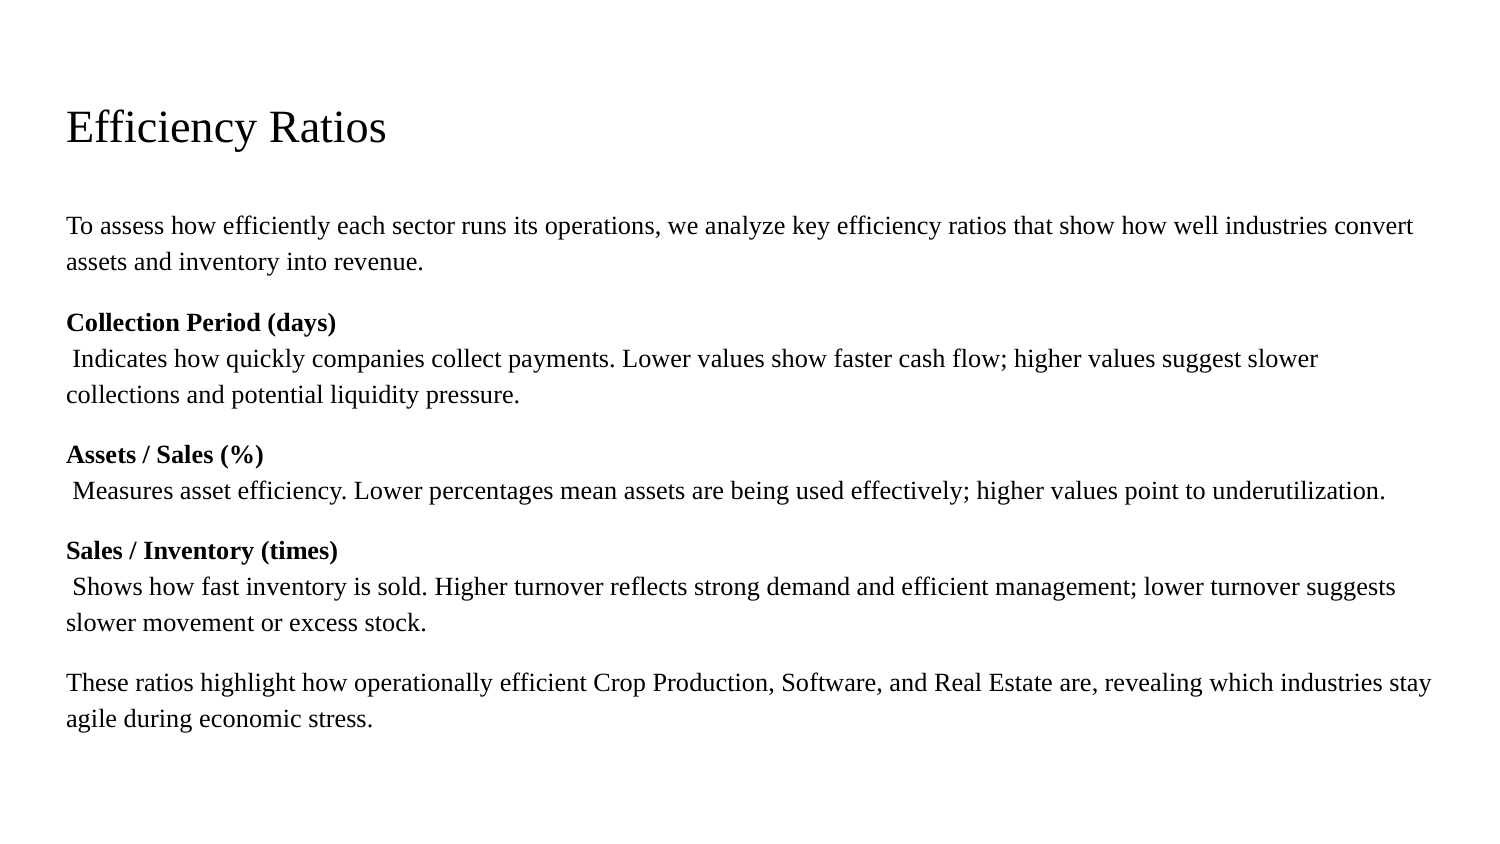

# Efficiency Ratios
To assess how efficiently each sector runs its operations, we analyze key efficiency ratios that show how well industries convert assets and inventory into revenue.
Collection Period (days)
 Indicates how quickly companies collect payments. Lower values show faster cash flow; higher values suggest slower collections and potential liquidity pressure.
Assets / Sales (%)
 Measures asset efficiency. Lower percentages mean assets are being used effectively; higher values point to underutilization.
Sales / Inventory (times)
 Shows how fast inventory is sold. Higher turnover reflects strong demand and efficient management; lower turnover suggests slower movement or excess stock.
These ratios highlight how operationally efficient Crop Production, Software, and Real Estate are, revealing which industries stay agile during economic stress.